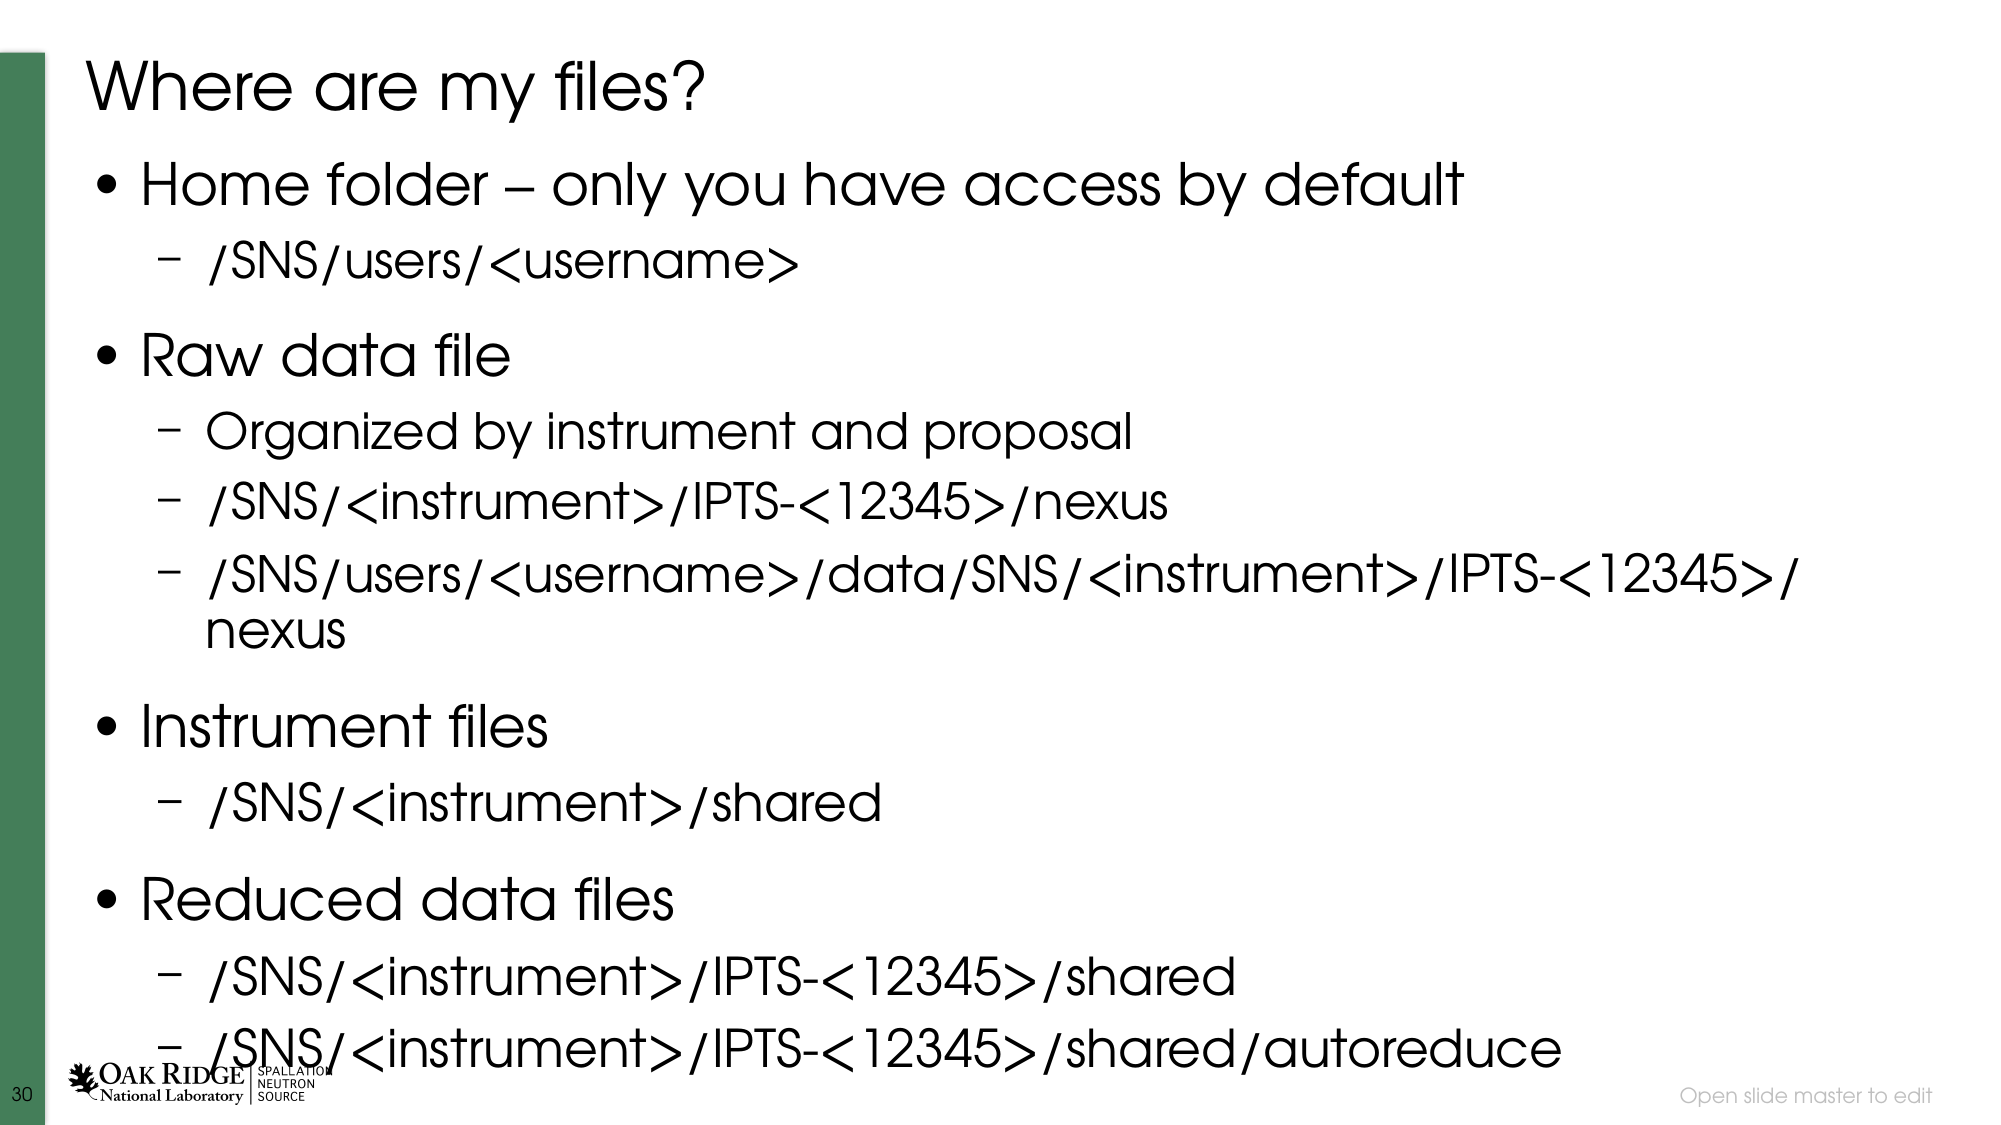

# Where are my files?
Home folder – only you have access by default
/SNS/users/<username>
Raw data file
Organized by instrument and proposal
/SNS/<instrument>/IPTS-<12345>/nexus
/SNS/users/<username>/data/SNS/<instrument>/IPTS-<12345>/nexus
Instrument files
/SNS/<instrument>/shared
Reduced data files
/SNS/<instrument>/IPTS-<12345>/shared
/SNS/<instrument>/IPTS-<12345>/shared/autoreduce